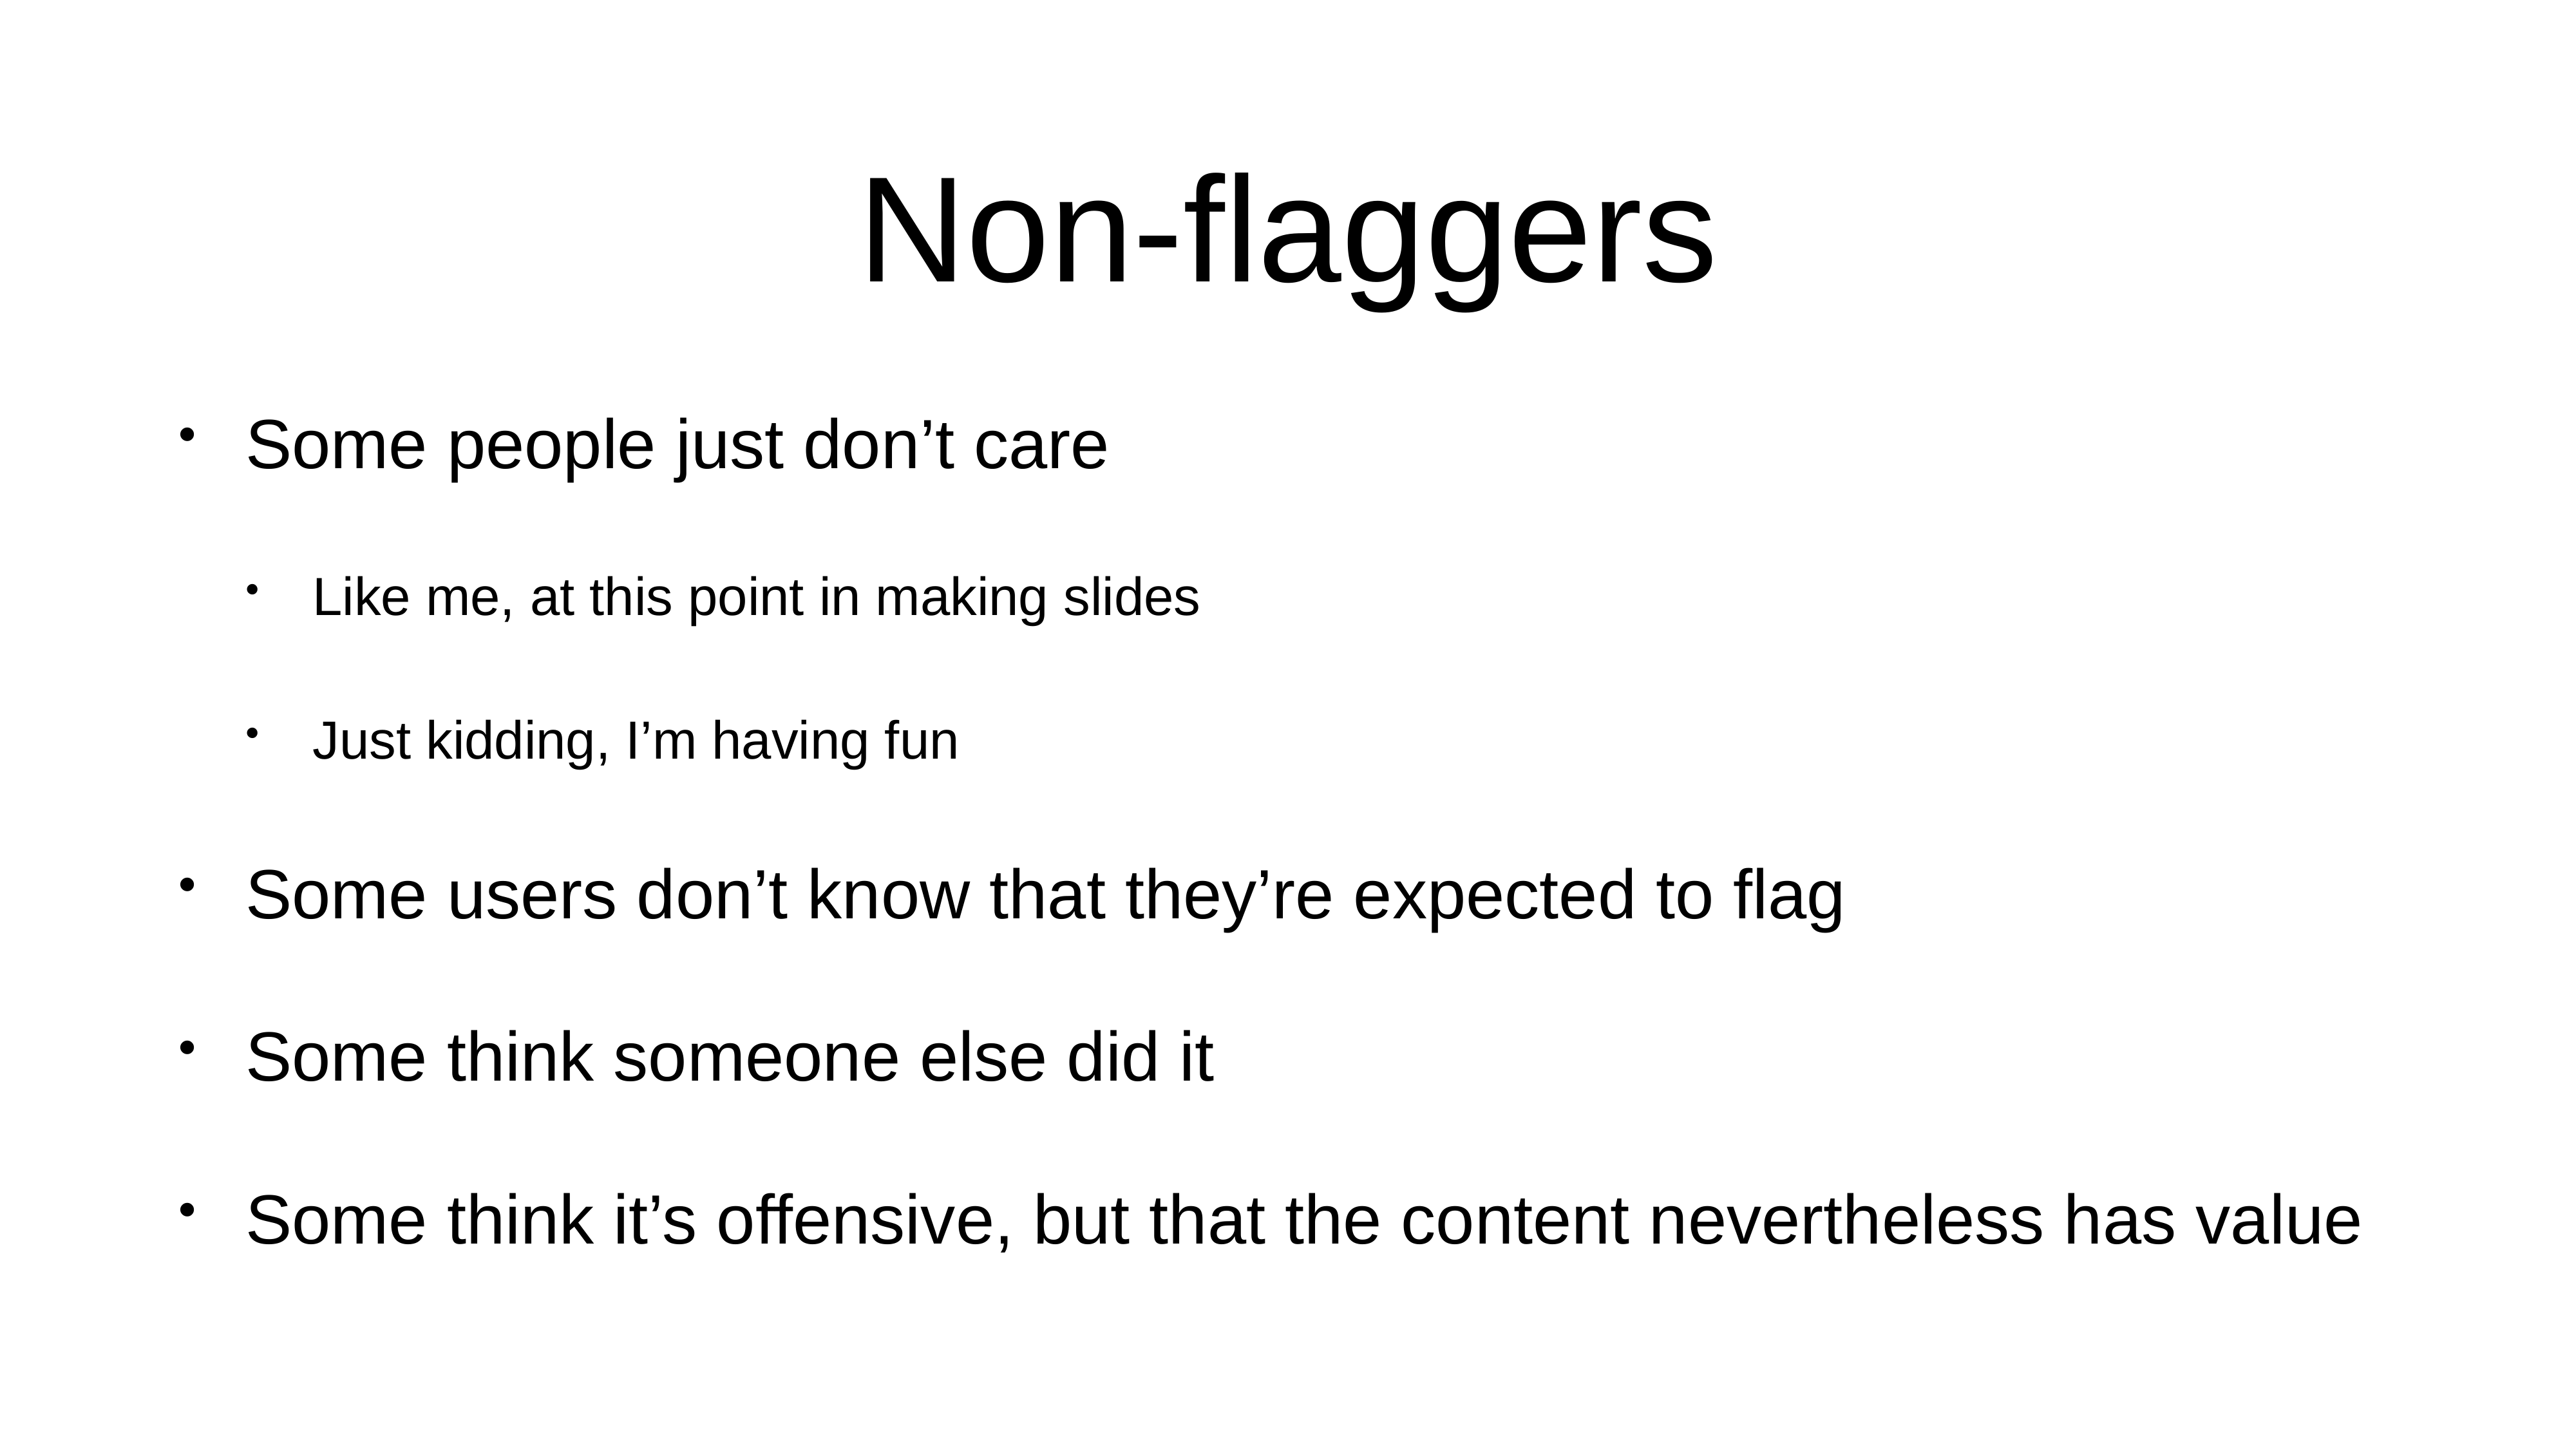

# Non-flaggers
Some people just don’t care
Like me, at this point in making slides
Just kidding, I’m having fun
Some users don’t know that they’re expected to flag
Some think someone else did it
Some think it’s offensive, but that the content nevertheless has value